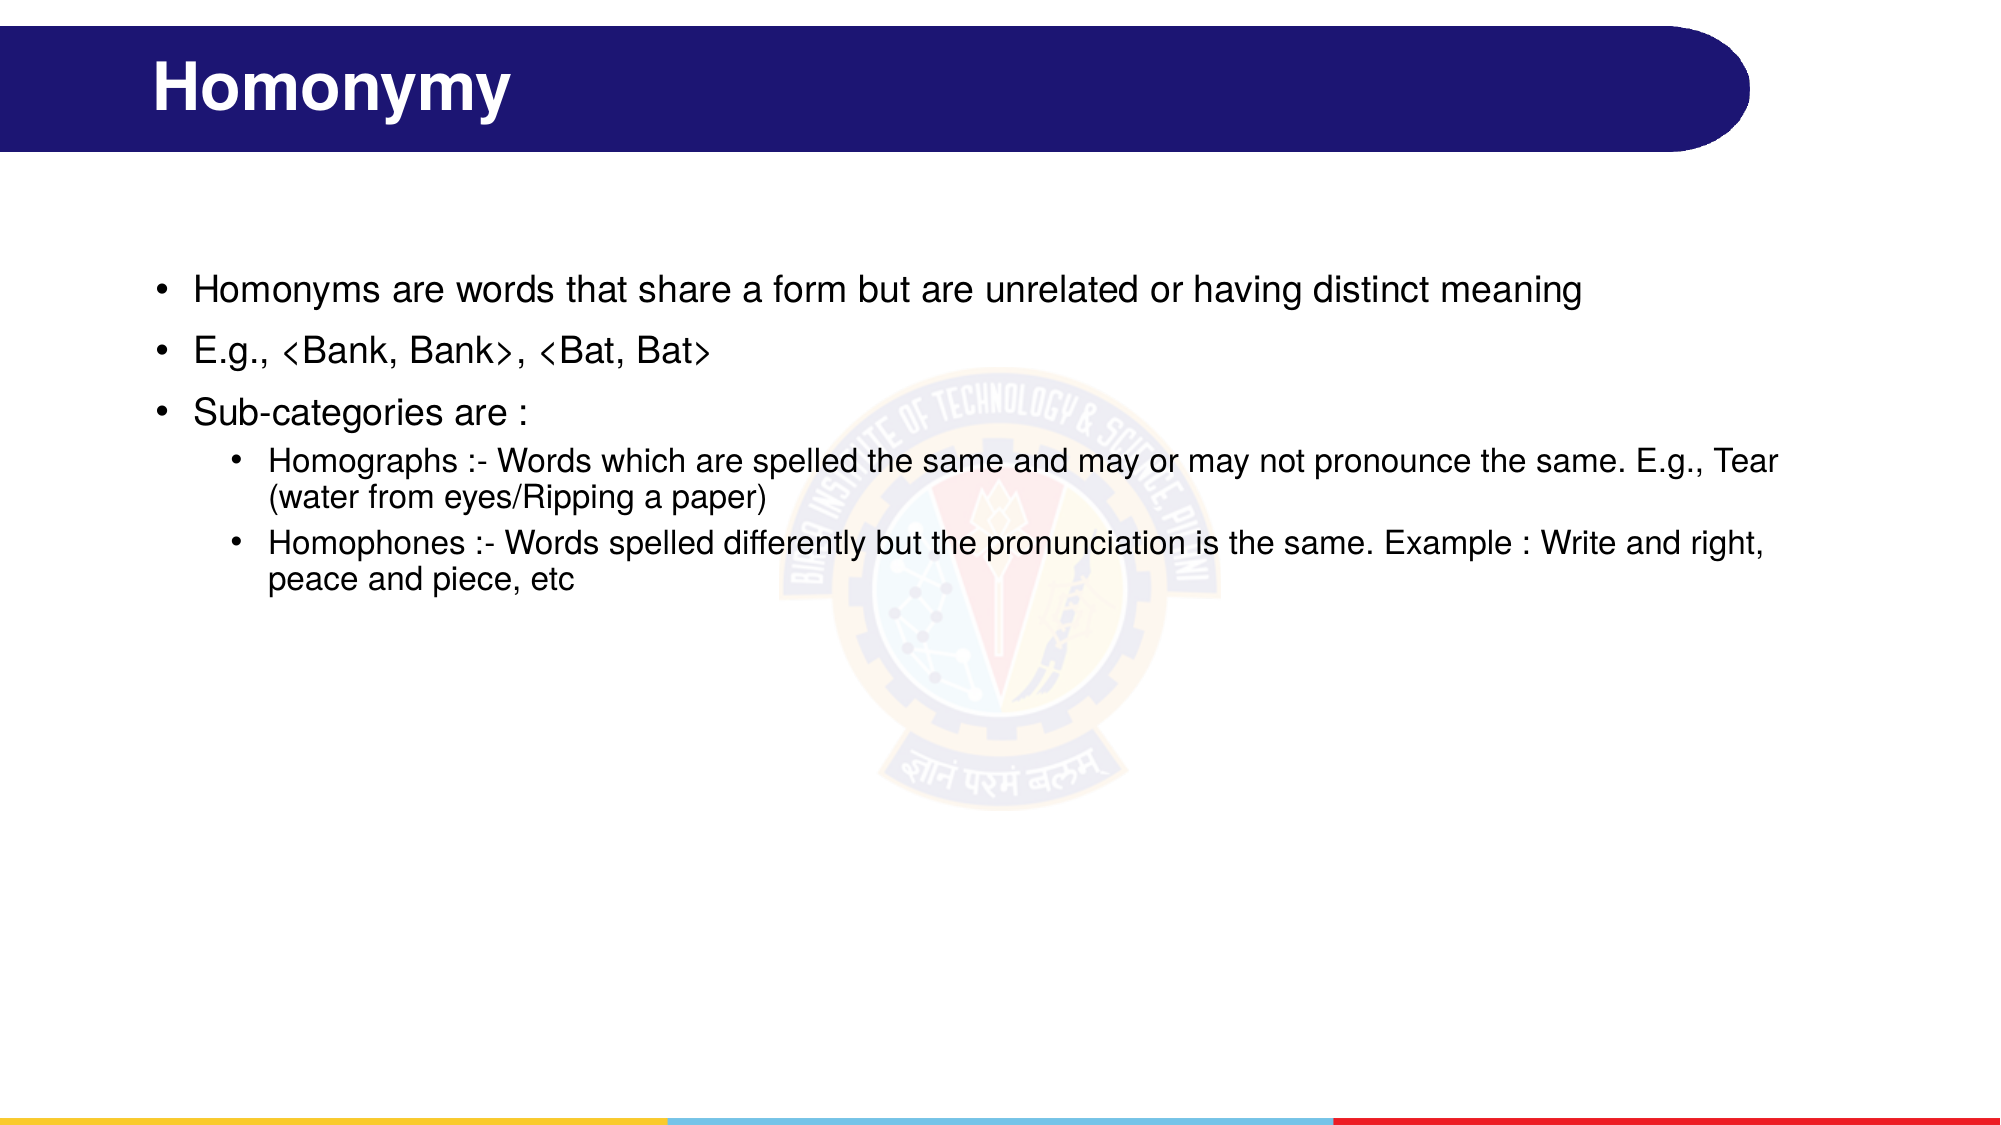

# Homonymy

Homonyms are words that share a form but are unrelated or having distinct meaning
E.g., <Bank, Bank>, <Bat, Bat>
Sub-categories are :
Homographs :- Words which are spelled the same and may or may not pronounce the same. E.g., Tear (water from eyes/Ripping a paper)
Homophones :- Words spelled differently but the pronunciation is the same. Example : Write and right, peace and piece, etc